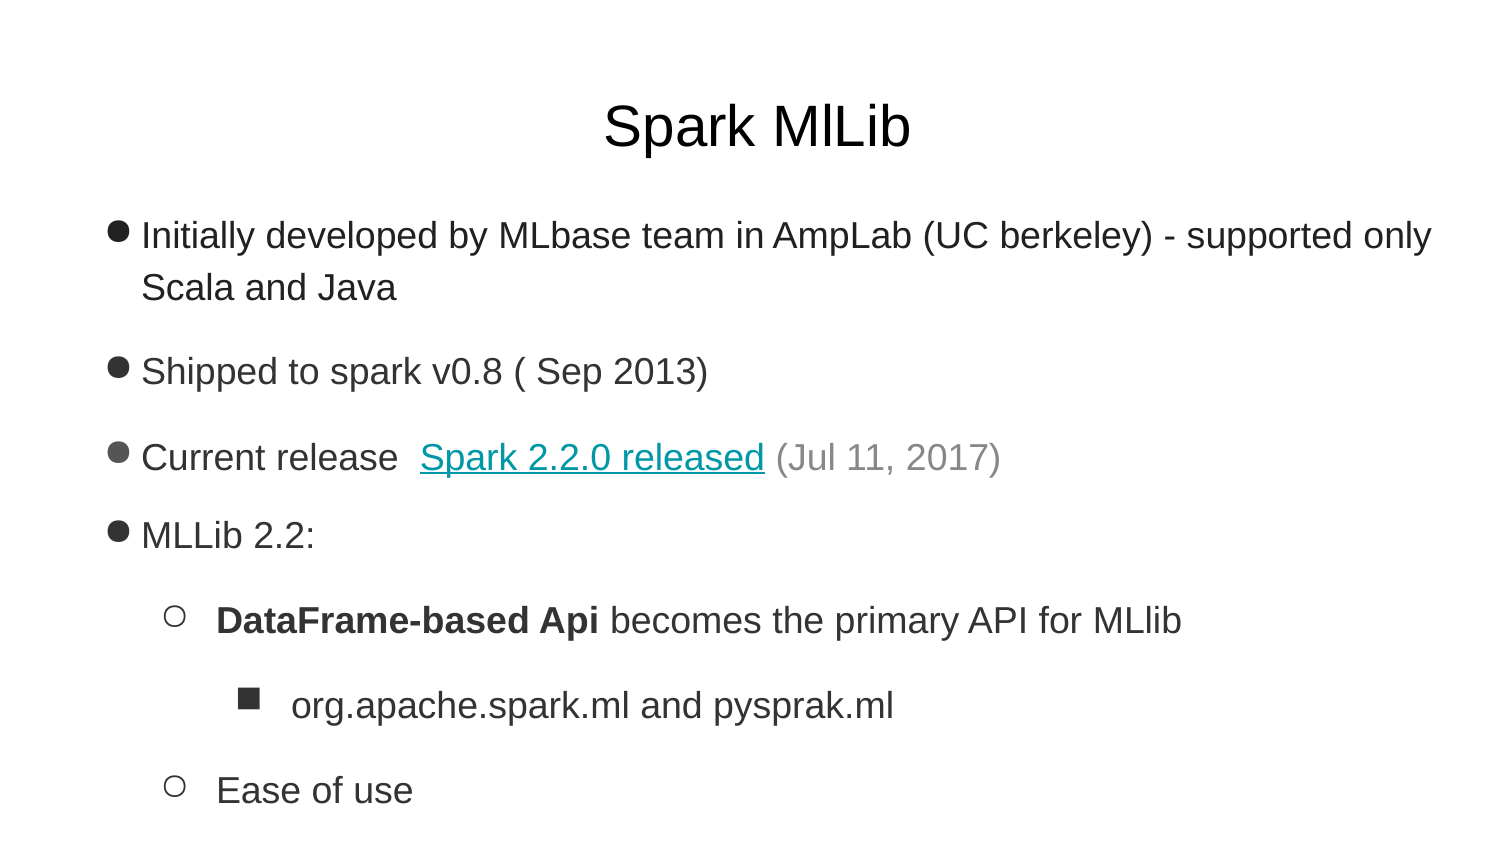

# Spark MlLib
Initially developed by MLbase team in AmpLab (UC berkeley) - supported only Scala and Java
Shipped to spark v0.8 ( Sep 2013)
Current release  Spark 2.2.0 released (Jul 11, 2017)
MLLib 2.2:
DataFrame-based Api becomes the primary API for MLlib
org.apache.spark.ml and pysprak.ml
Ease of use
Java, Scala, Python, R
interoperates with NumPy in Python
Any Hadoop data source (e.g. HDFS, HBase, or local files), making it easy to plug into Hadoop workflows.